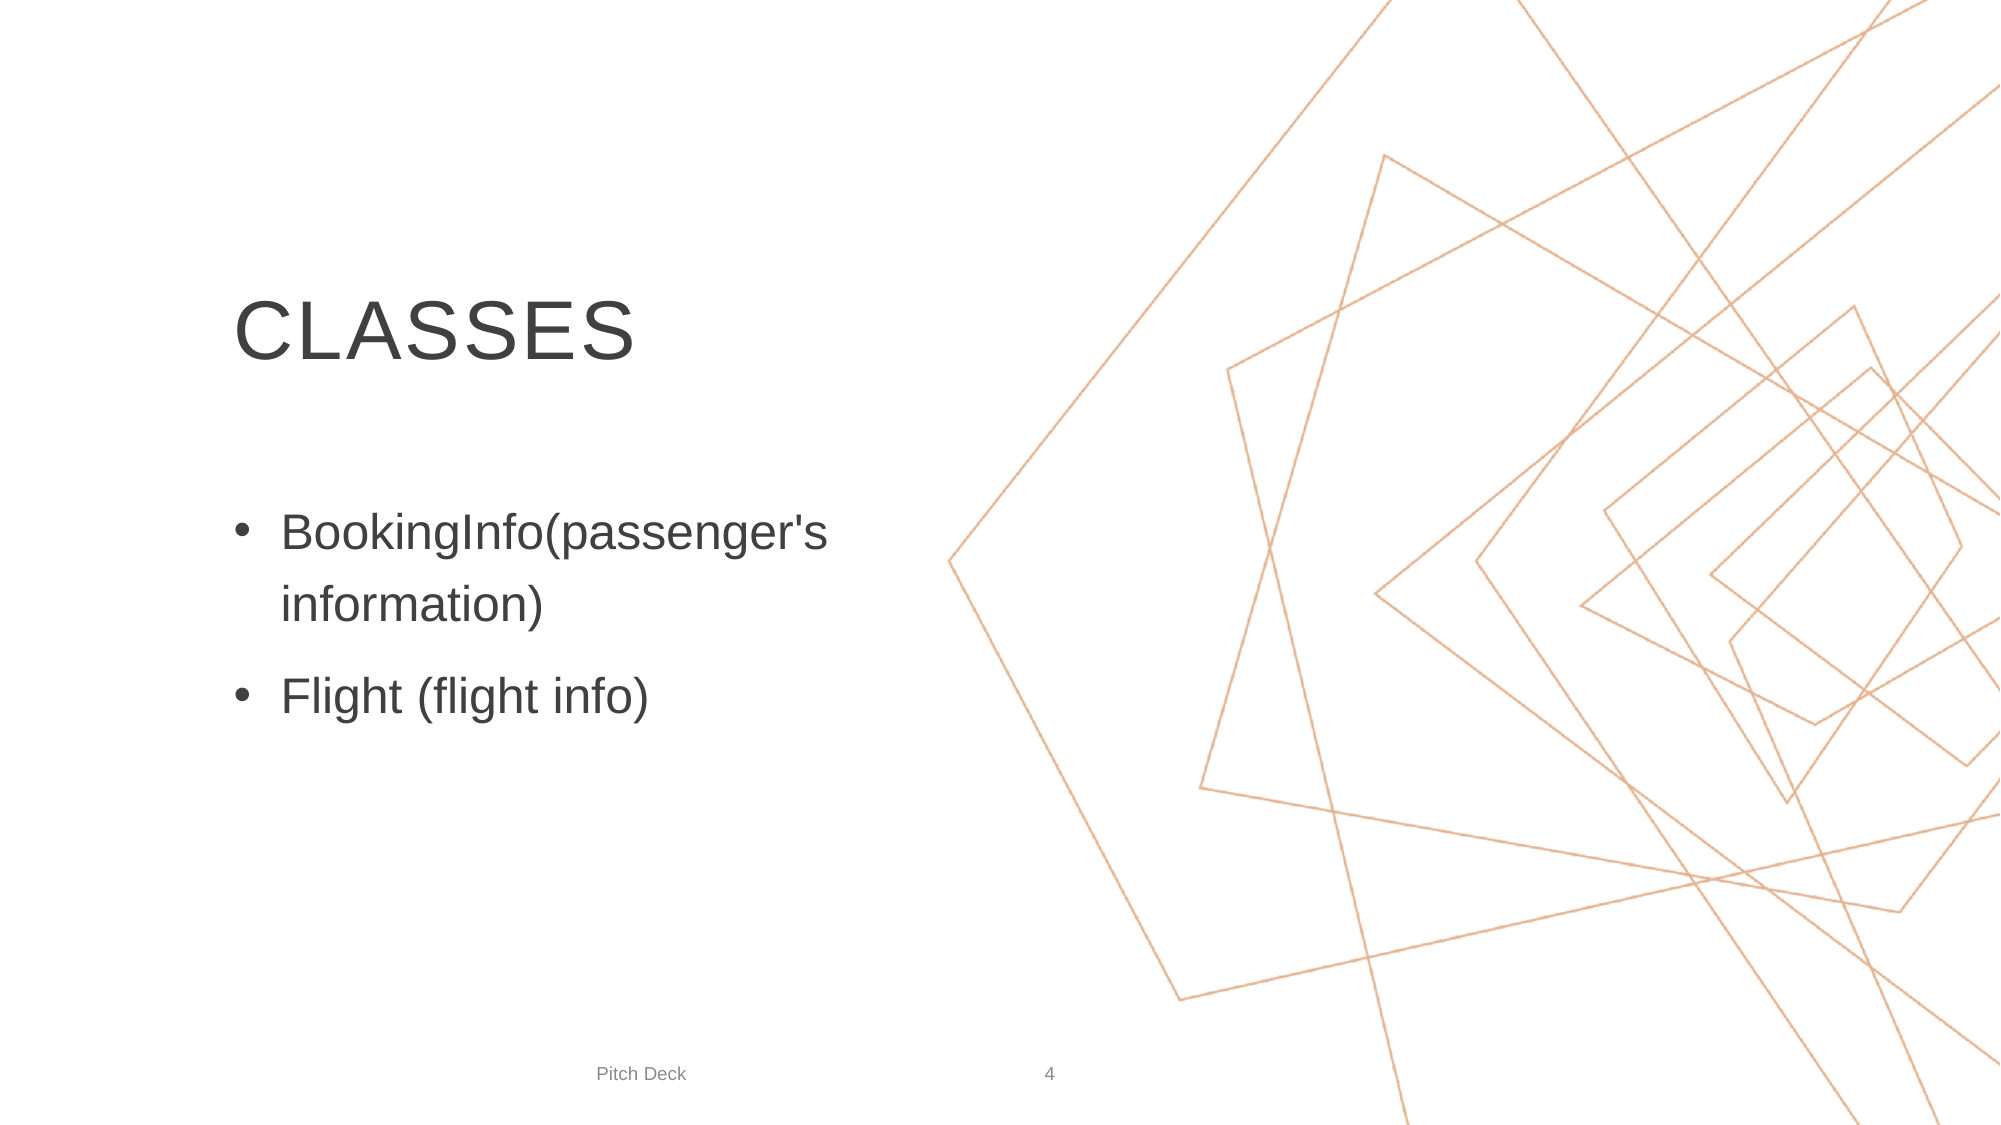

# Classes
BookingInfo(passenger's information)
Flight (flight info)
Pitch Deck
4